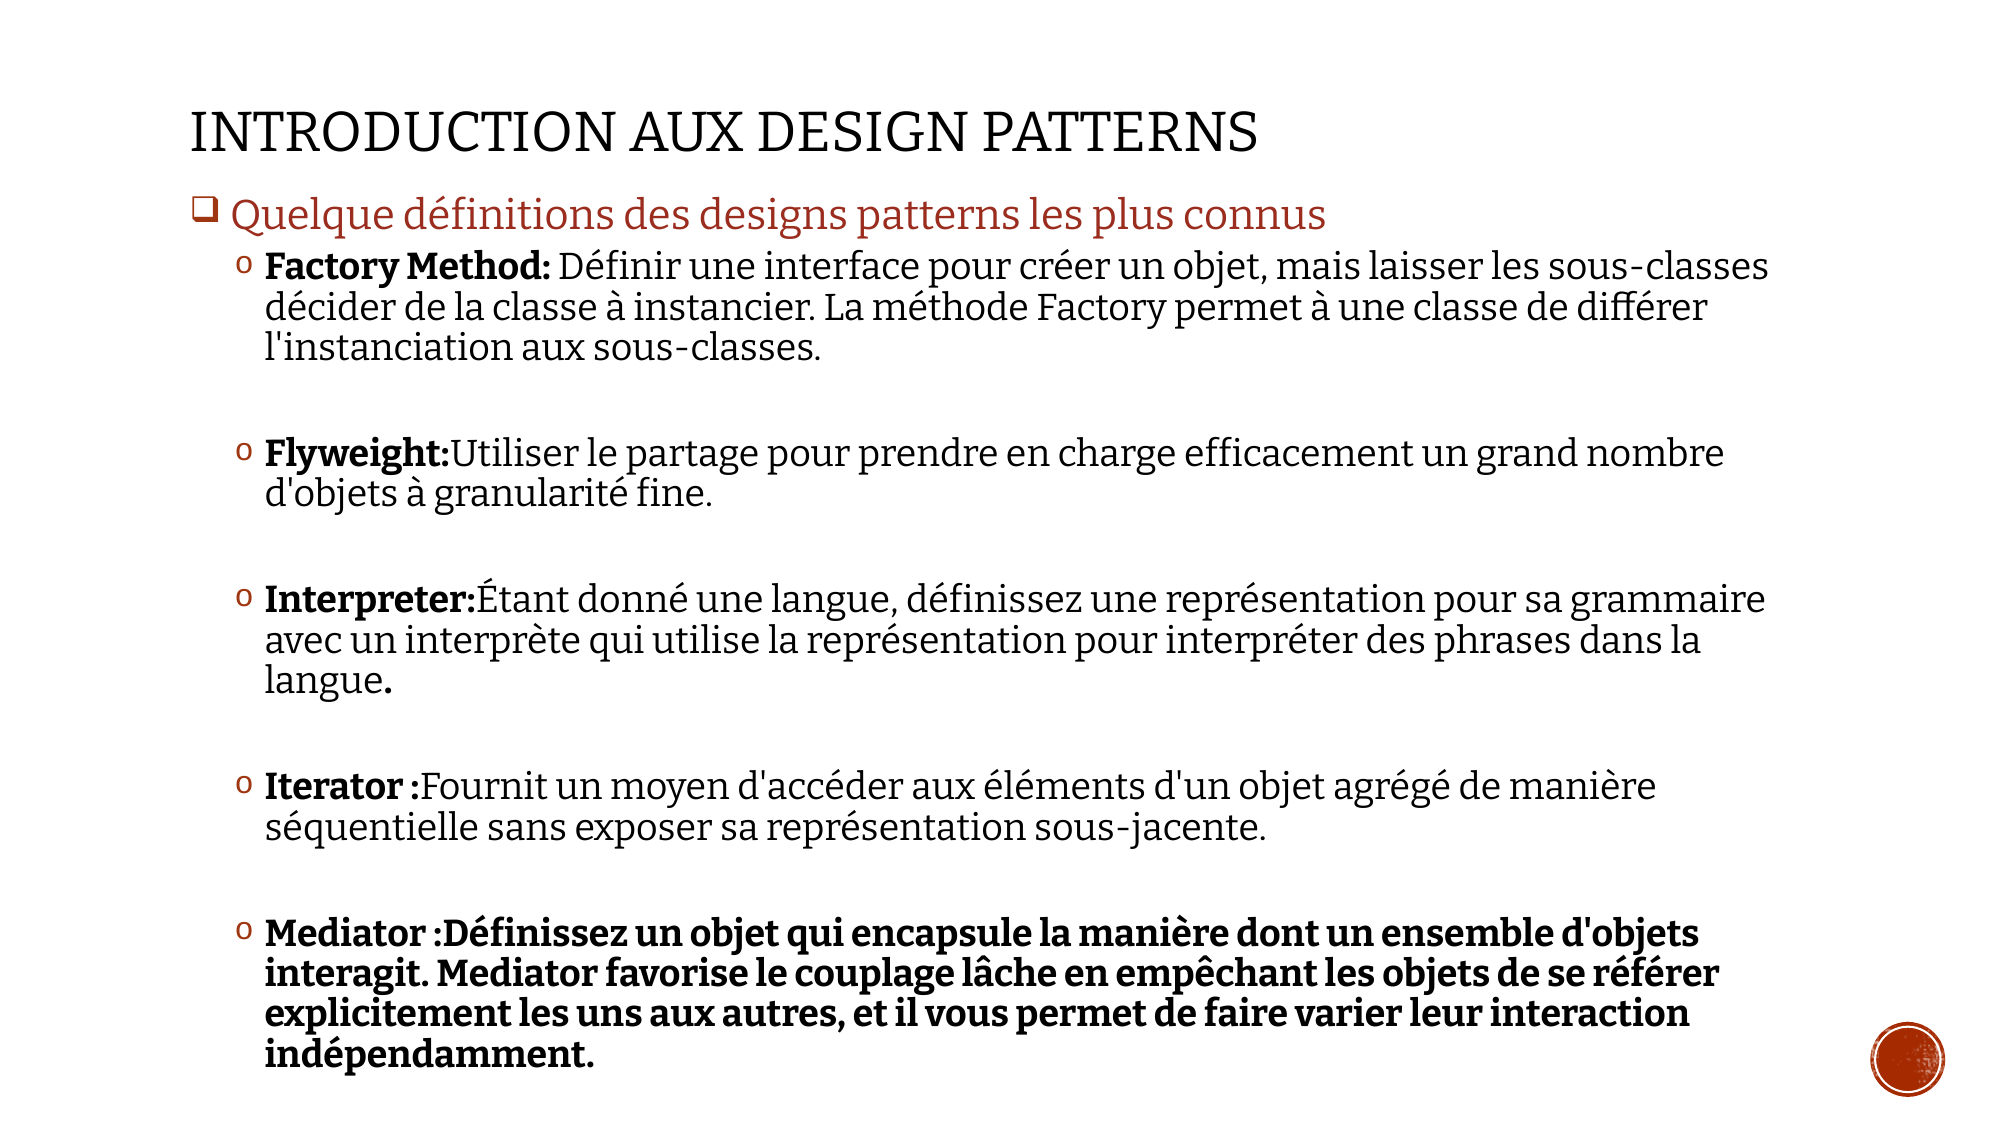

# Introduction aux Design Patterns
 Quelque définitions des designs patterns les plus connus
Factory Method: Définir une interface pour créer un objet, mais laisser les sous-classes décider de la classe à instancier. La méthode Factory permet à une classe de différer l'instanciation aux sous-classes.

Flyweight:Utiliser le partage pour prendre en charge efficacement un grand nombre d'objets à granularité fine.

Interpreter:Étant donné une langue, définissez une représentation pour sa grammaire avec un interprète qui utilise la représentation pour interpréter des phrases dans la langue.

Iterator :Fournit un moyen d'accéder aux éléments d'un objet agrégé de manière séquentielle sans exposer sa représentation sous-jacente.

Mediator :Définissez un objet qui encapsule la manière dont un ensemble d'objets interagit. Mediator favorise le couplage lâche en empêchant les objets de se référer explicitement les uns aux autres, et il vous permet de faire varier leur interaction indépendamment.